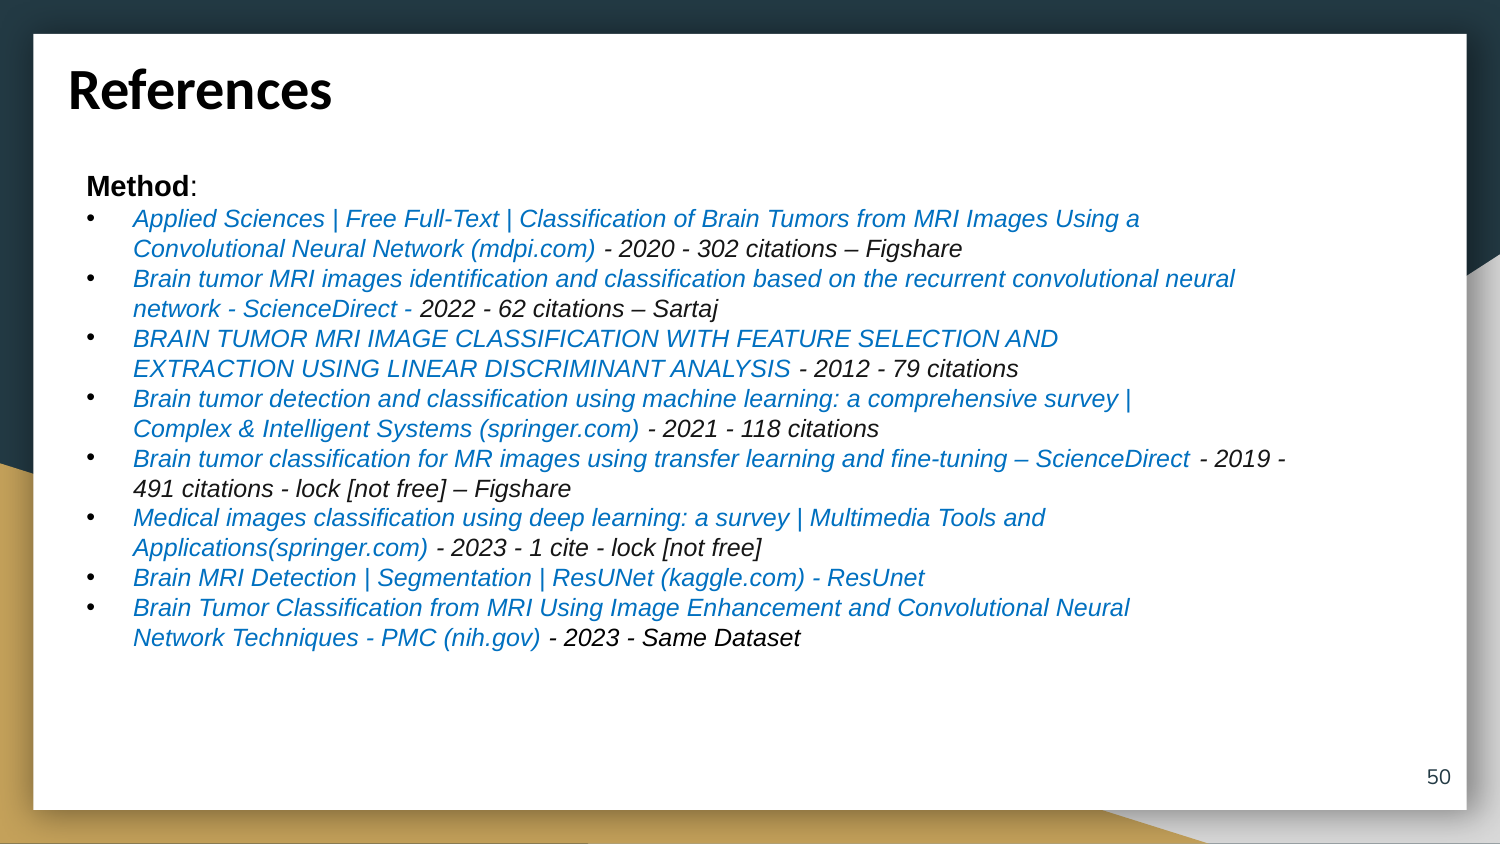

References
Method:
Applied Sciences | Free Full-Text | Classification of Brain Tumors from MRI Images Using a
Convolutional Neural Network (mdpi.com) - 2020 - 302 citations – Figshare
Brain tumor MRI images identification and classification based on the recurrent convolutional neural network - ScienceDirect - 2022 - 62 citations – Sartaj
BRAIN TUMOR MRI IMAGE CLASSIFICATION WITH FEATURE SELECTION AND
EXTRACTION USING LINEAR DISCRIMINANT ANALYSIS - 2012 - 79 citations
Brain tumor detection and classification using machine learning: a comprehensive survey |
Complex & Intelligent Systems (springer.com) - 2021 - 118 citations
Brain tumor classification for MR images using transfer learning and fine-tuning – ScienceDirect - 2019 - 491 citations - lock [not free] – Figshare
Medical images classification using deep learning: a survey | Multimedia Tools and Applications(springer.com) - 2023 - 1 cite - lock [not free]
Brain MRI Detection | Segmentation | ResUNet (kaggle.com) - ResUnet
Brain Tumor Classification from MRI Using Image Enhancement and Convolutional Neural
Network Techniques - PMC (nih.gov) - 2023 - Same Dataset
50